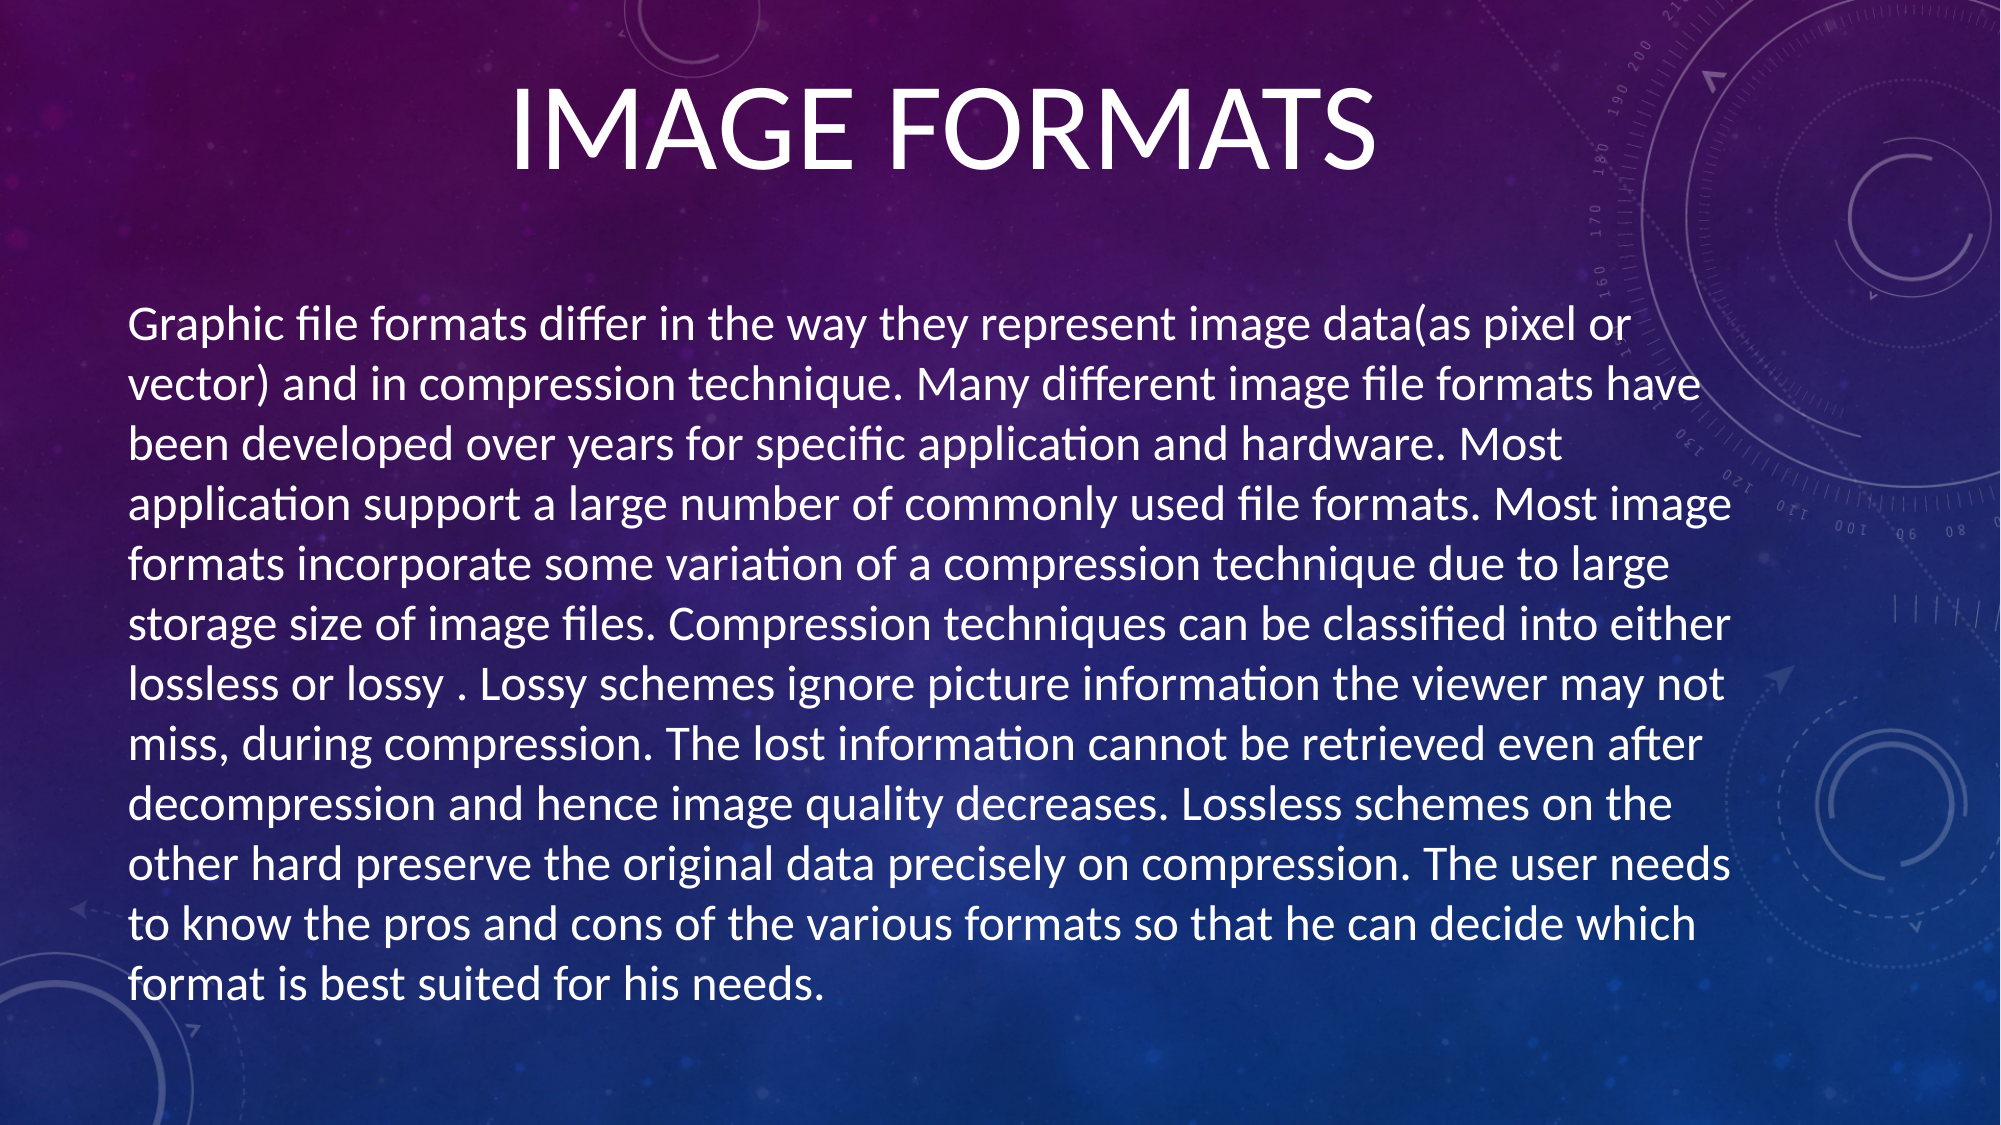

# Image formats
Graphic file formats differ in the way they represent image data(as pixel or vector) and in compression technique. Many different image file formats have been developed over years for specific application and hardware. Most application support a large number of commonly used file formats. Most image formats incorporate some variation of a compression technique due to large storage size of image files. Compression techniques can be classified into either lossless or lossy . Lossy schemes ignore picture information the viewer may not miss, during compression. The lost information cannot be retrieved even after decompression and hence image quality decreases. Lossless schemes on the other hard preserve the original data precisely on compression. The user needs to know the pros and cons of the various formats so that he can decide which format is best suited for his needs.